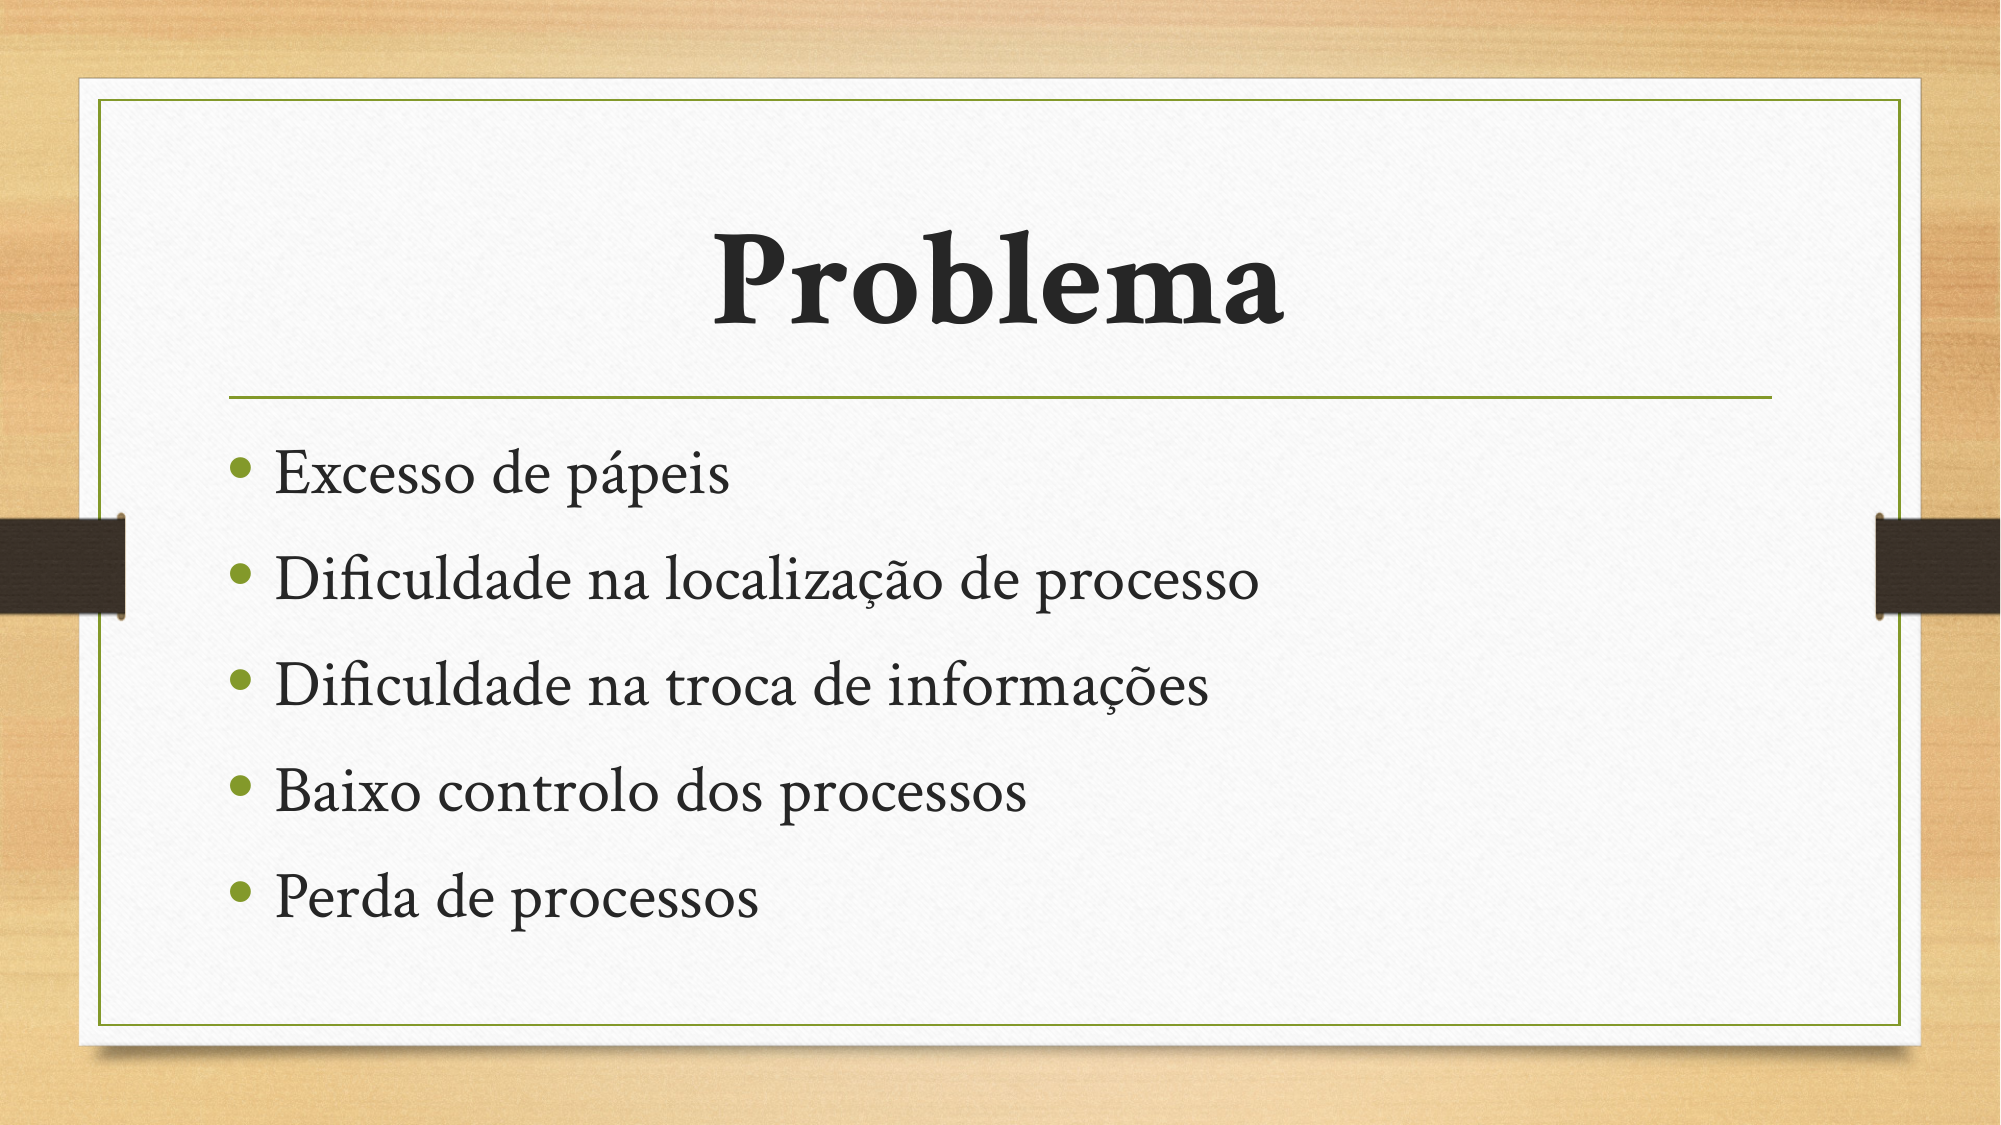

# Problema
Excesso de pápeis
Dificuldade na localização de processo
Dificuldade na troca de informações
Baixo controlo dos processos
Perda de processos